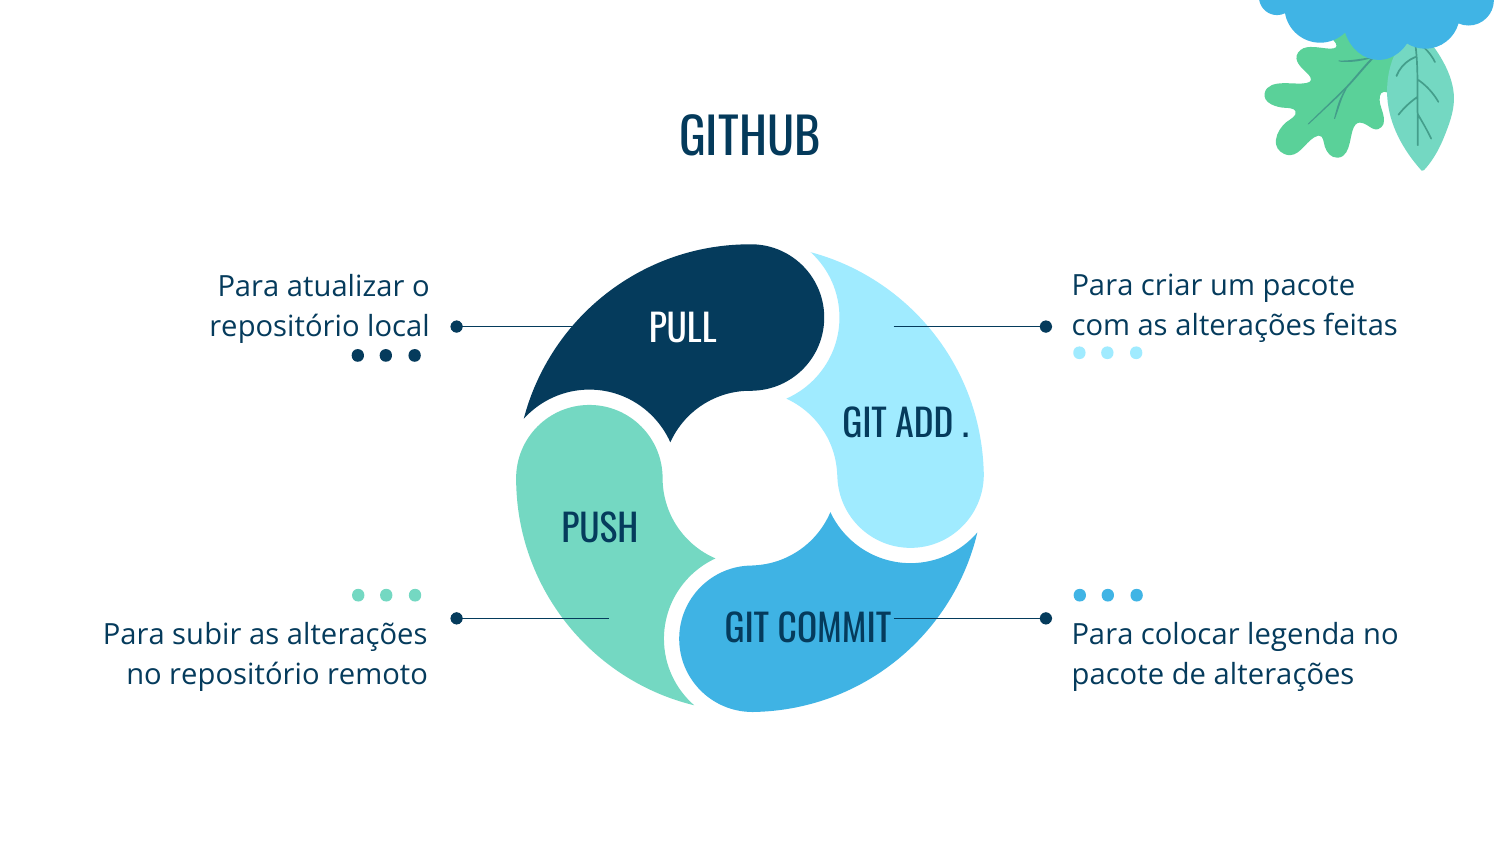

# GITHUB

Para criar um pacote com as alterações feitas
Para atualizar o repositório local

PULL

GIT ADD .
PUSH
GIT COMMIT

Para subir as alterações no repositório remoto

Para colocar legenda no pacote de alterações